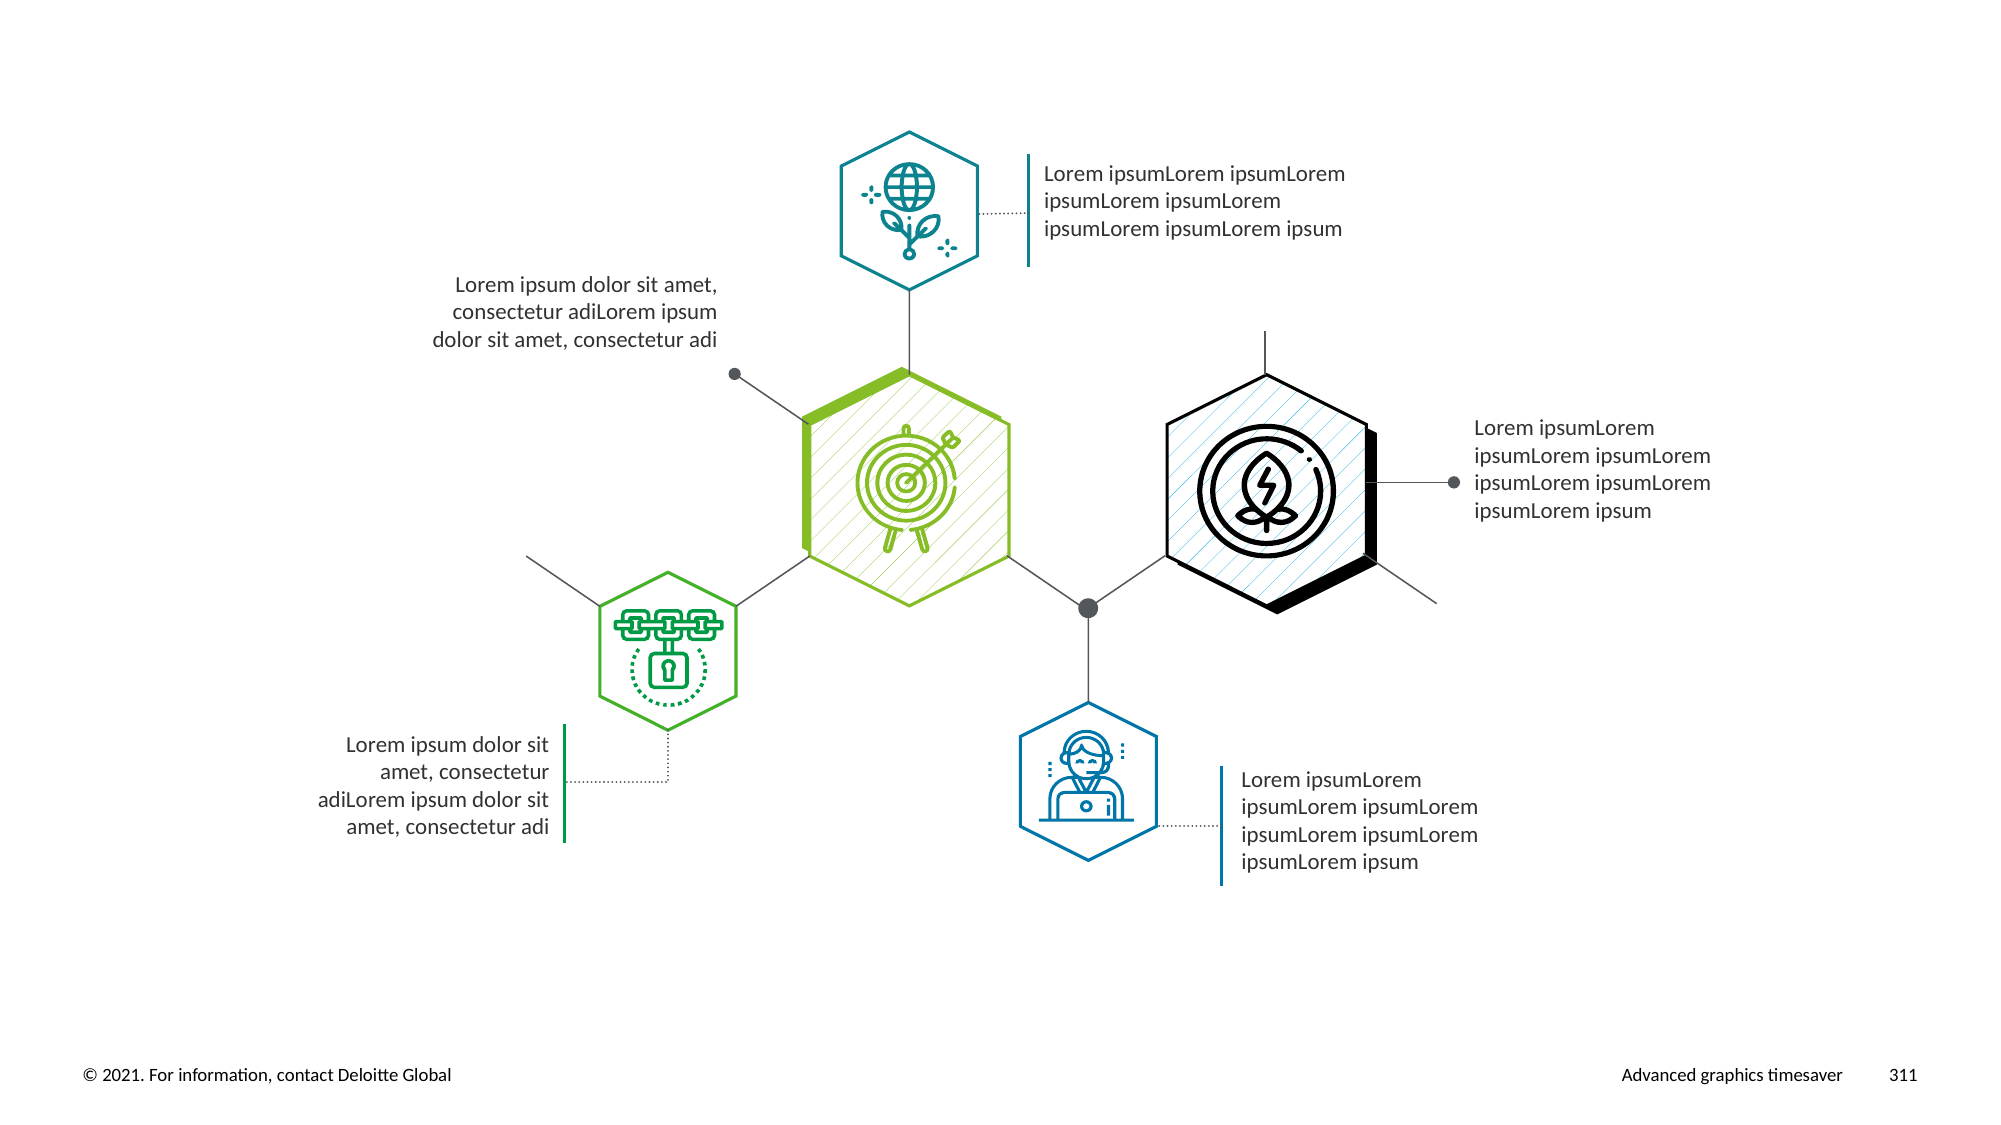

Lorem ipsumLorem ipsumLorem ipsumLorem ipsumLorem ipsumLorem ipsumLorem ipsum

Lorem ipsum dolor sit amet, consectetur adiLorem ipsum dolor sit amet, consectetur adi

Lorem ipsumLorem ipsumLorem ipsumLorem ipsumLorem ipsumLorem ipsumLorem ipsum

Lorem ipsum dolor sit amet, consectetur adiLorem ipsum dolor sit amet, consectetur adi

Lorem ipsumLorem ipsumLorem ipsumLorem ipsumLorem ipsumLorem ipsumLorem ipsum